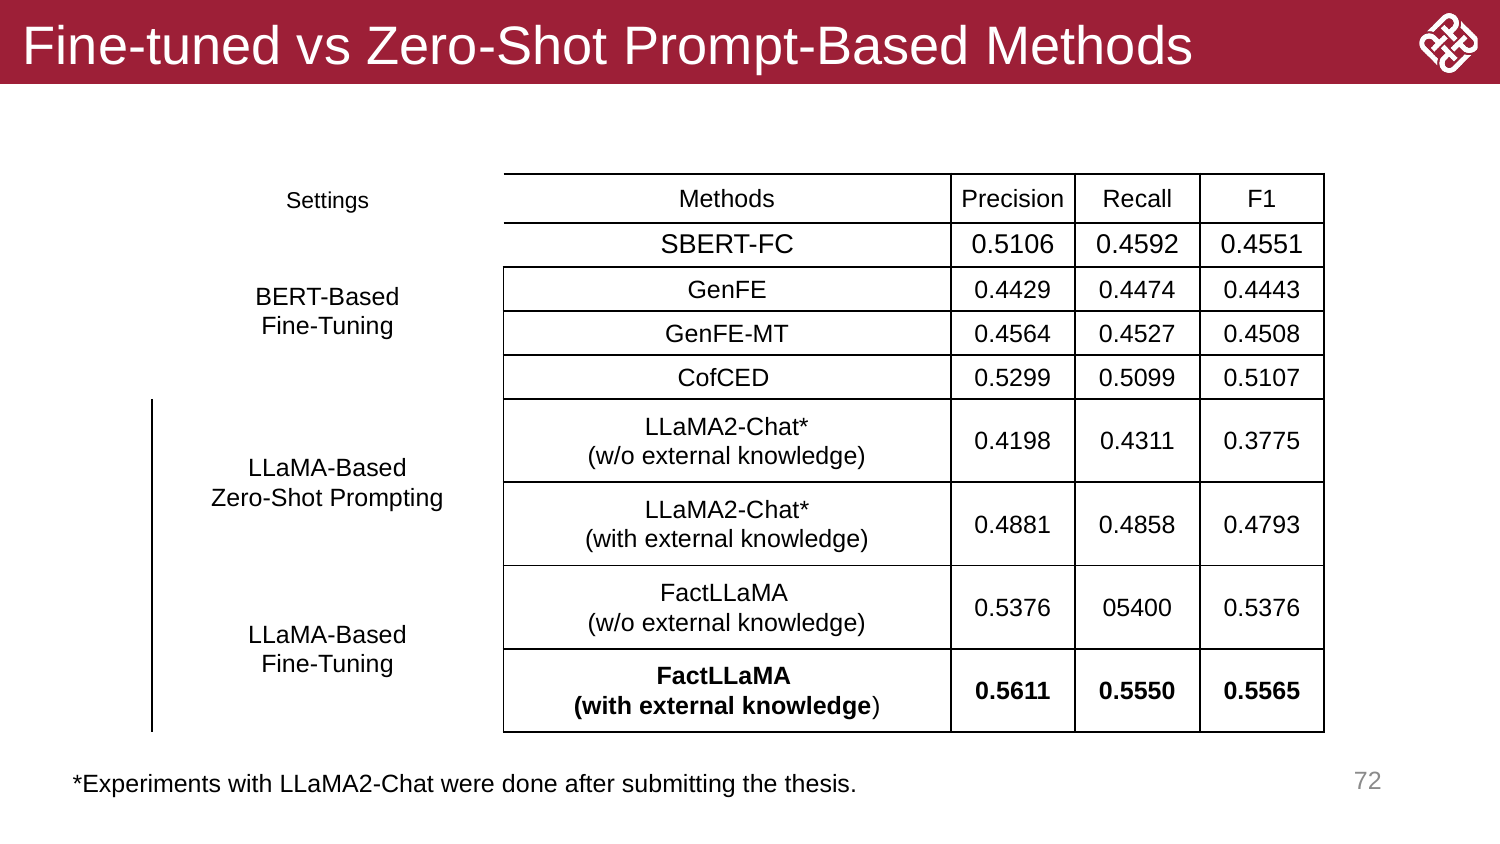

# Fine-tuned vs Zero-Shot Prompt-Based Methods
| Settings | Methods | Precision | Recall | F1 |
| --- | --- | --- | --- | --- |
| BERT-Based Fine-Tuning | SBERT-FC | 0.5106 | 0.4592 | 0.4551 |
|  | GenFE | 0.4429 | 0.4474 | 0.4443 |
|  | GenFE-MT | 0.4564 | 0.4527 | 0.4508 |
|  | CofCED | 0.5299 | 0.5099 | 0.5107 |
| LLaMA-Based Zero-Shot Prompting | LLaMA2-Chat\* (w/o external knowledge) | 0.4198 | 0.4311 | 0.3775 |
|  | LLaMA2-Chat\* (with external knowledge) | 0.4881 | 0.4858 | 0.4793 |
| LLaMA-Based Fine-Tuning | FactLLaMA (w/o external knowledge) | 0.5376 | 05400 | 0.5376 |
|  | FactLLaMA (with external knowledge) | 0.5611 | 0.5550 | 0.5565 |
*Experiments with LLaMA2-Chat were done after submitting the thesis.
72